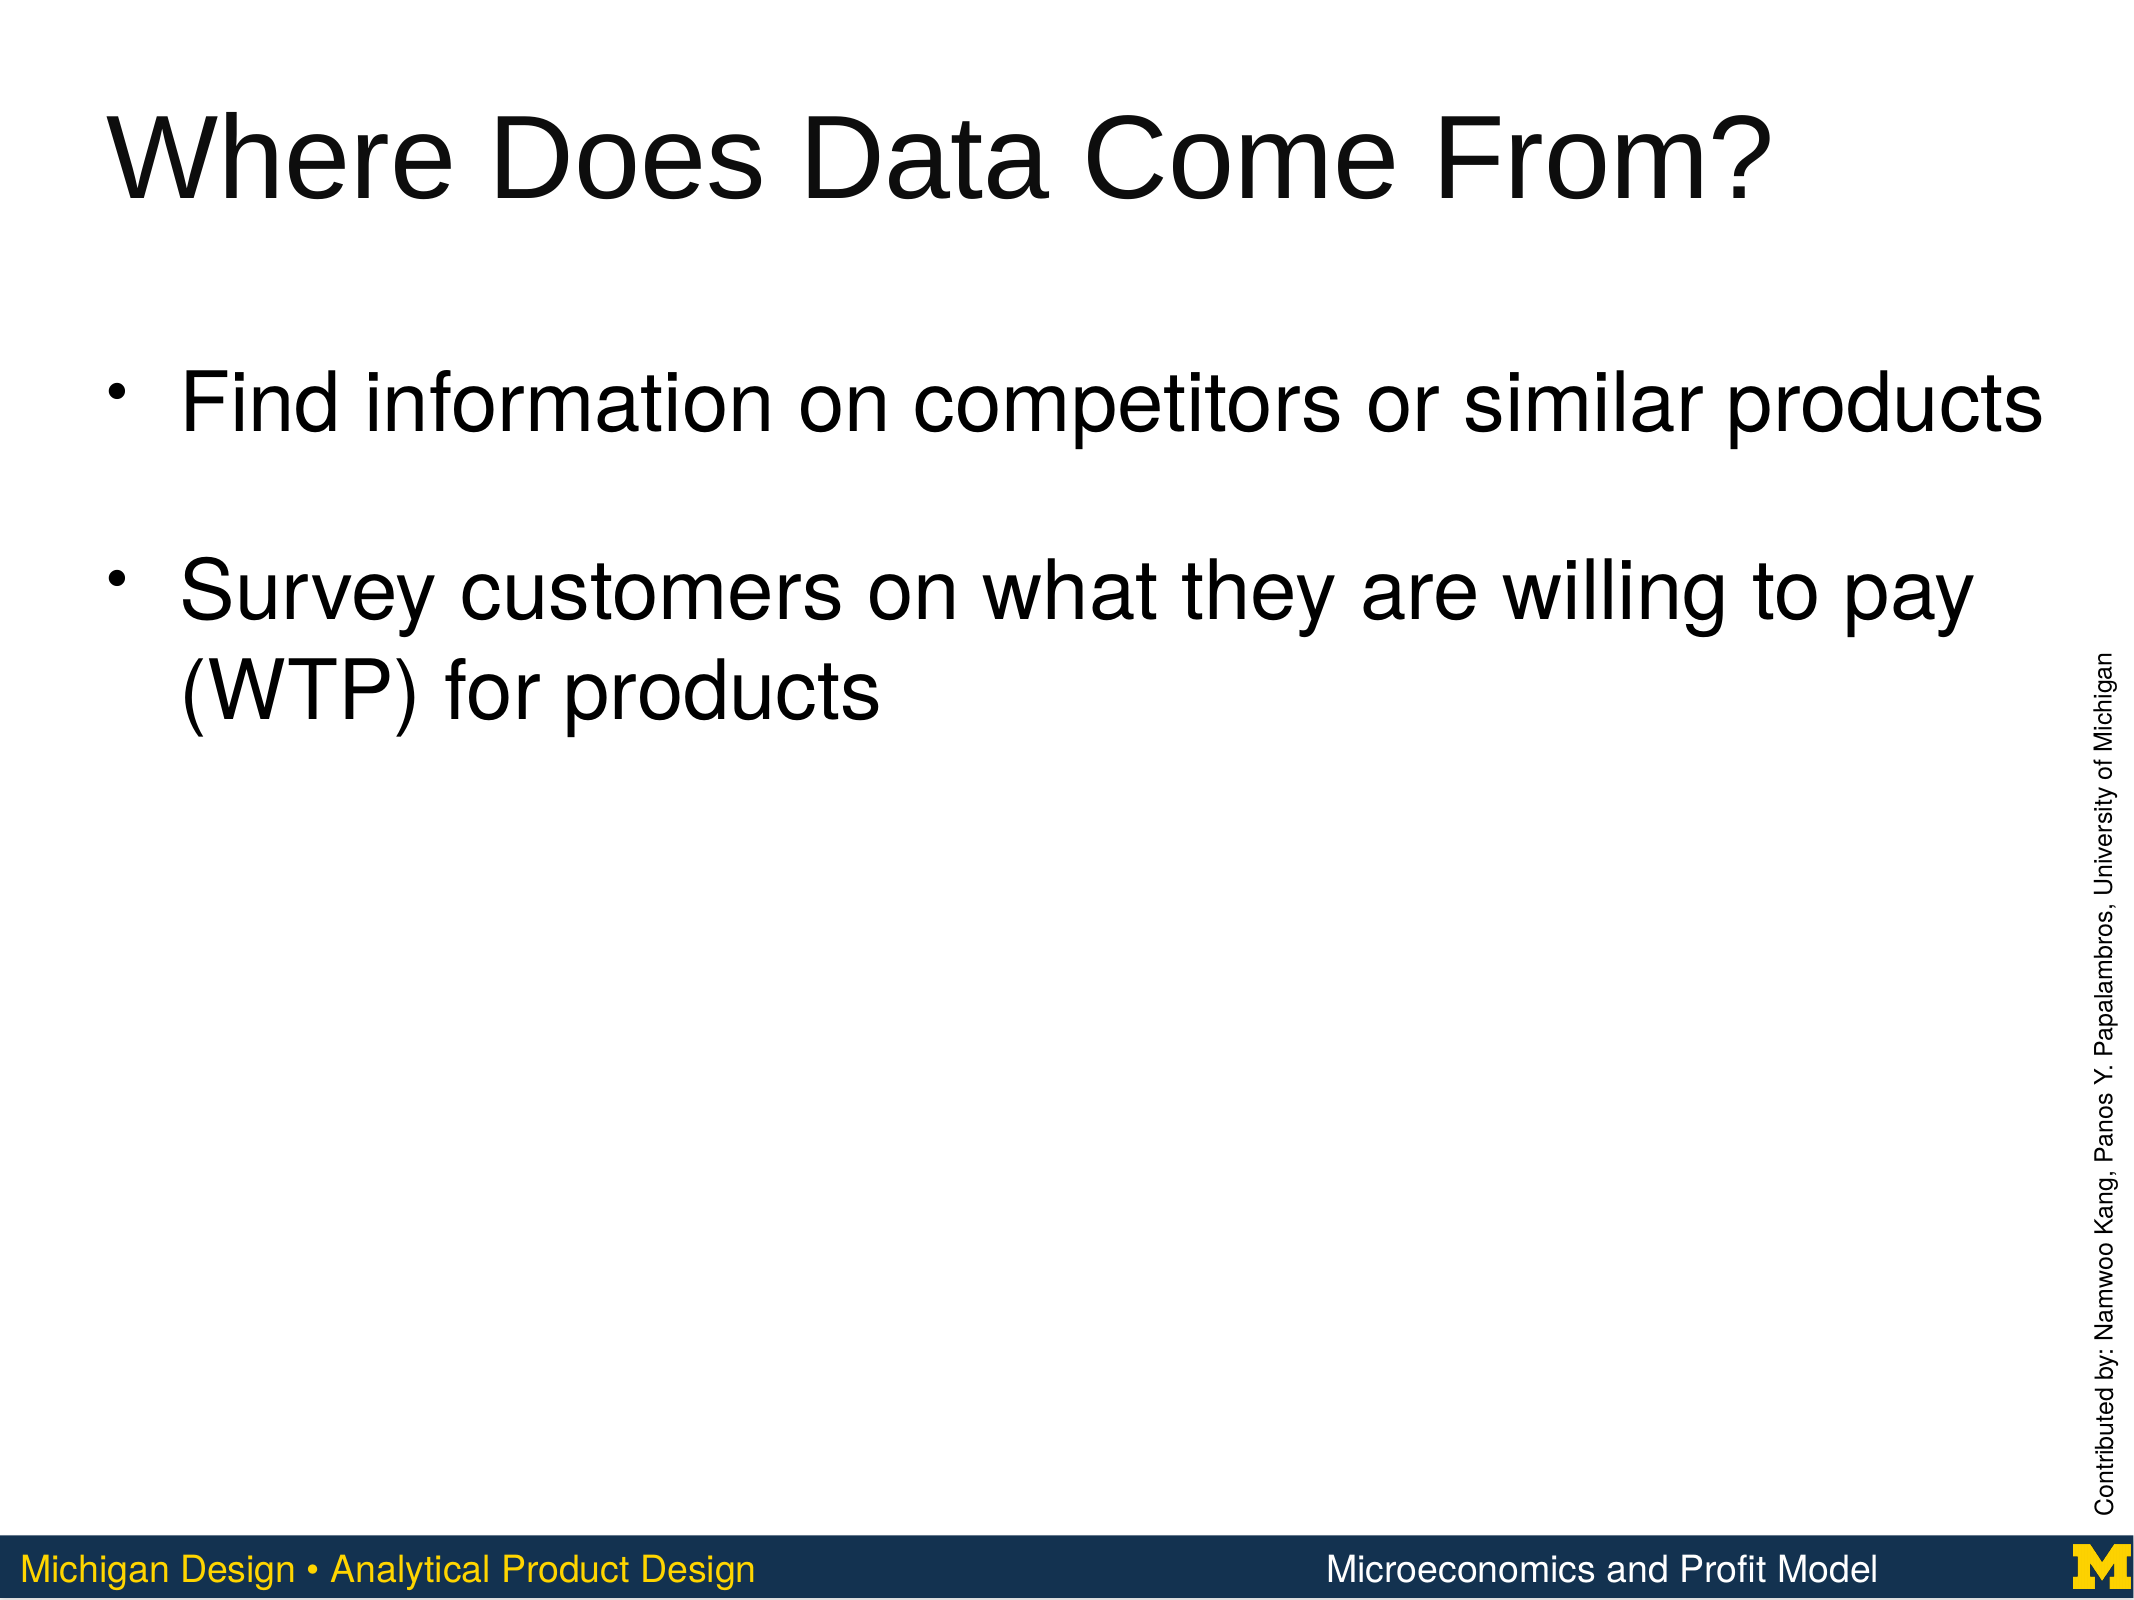

# Where Does Data Come From?
Find information on competitors or similar products
Survey customers on what they are willing to pay (WTP) for products